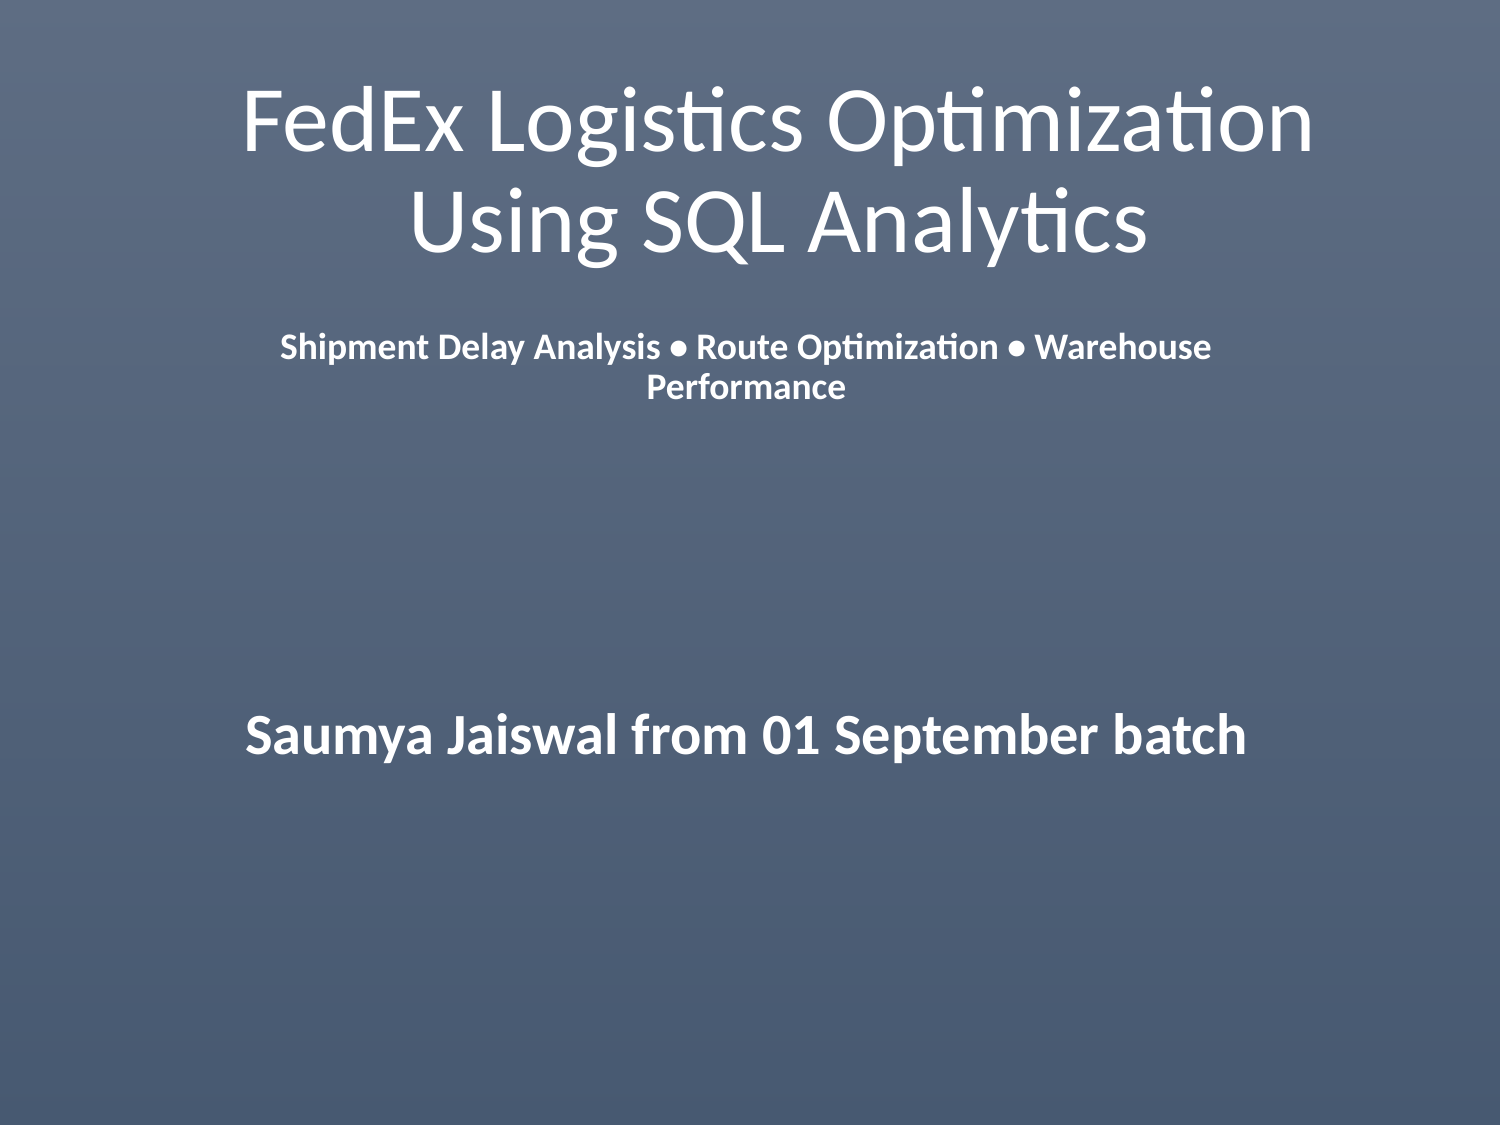

# FedEx Logistics Optimization Using SQL Analytics
Shipment Delay Analysis • Route Optimization • Warehouse Performance

Saumya Jaiswal from 01 September batch